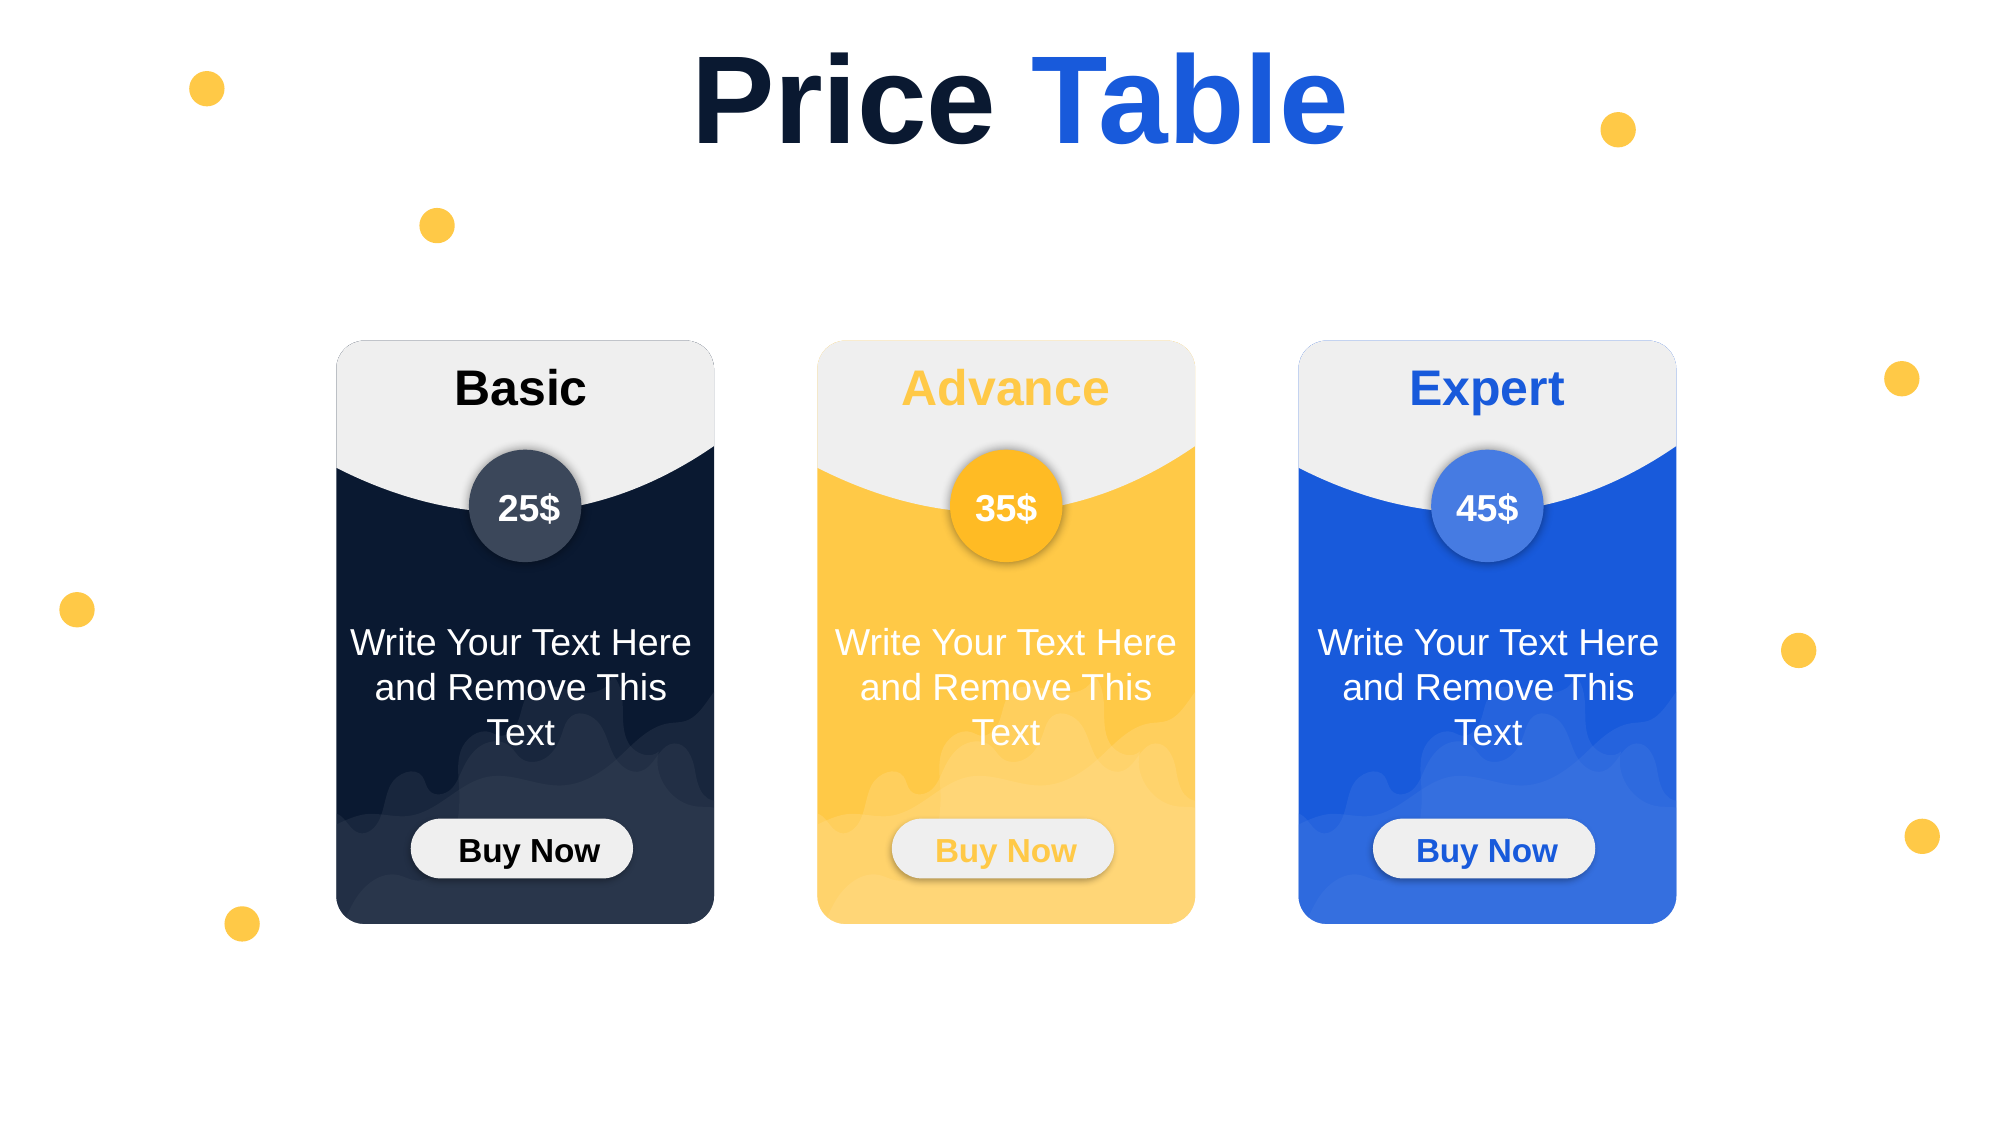

Price Table

Basic

25$
Write Your Text Here and Remove This Text

Buy Now

Advance

35$
Write Your Text Here and Remove This Text

Buy Now

Expert

45$
Write Your Text Here and Remove This Text

Buy Now